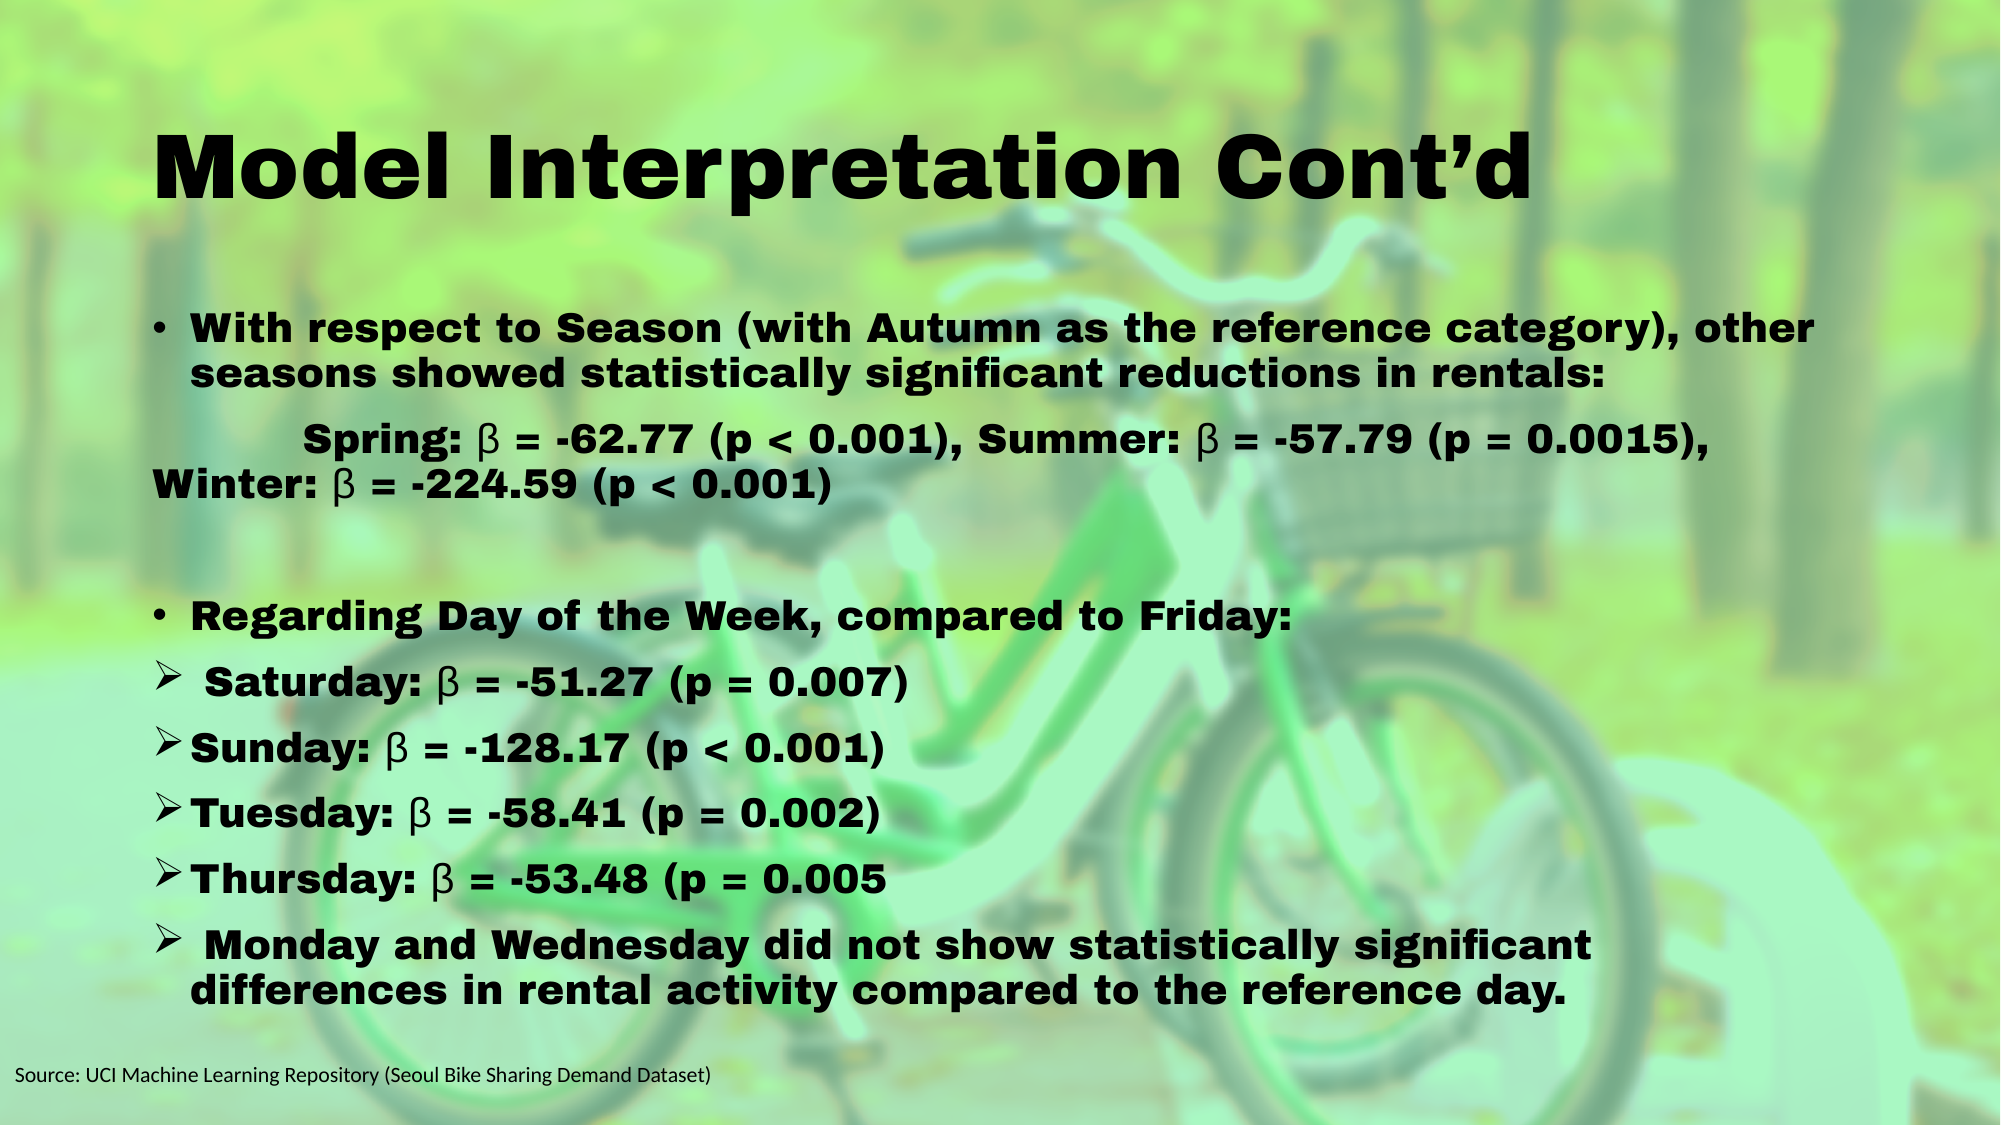

# Model Interpretation Cont’d
With respect to Season (with Autumn as the reference category), other seasons showed statistically significant reductions in rentals:
 	Spring: β = -62.77 (p < 0.001), Summer: β = -57.79 (p = 0.0015), 	Winter: β = -224.59 (p < 0.001)

Regarding Day of the Week, compared to Friday:
 Saturday: β = -51.27 (p = 0.007)
Sunday: β = -128.17 (p < 0.001)
Tuesday: β = -58.41 (p = 0.002)
Thursday: β = -53.48 (p = 0.005
 Monday and Wednesday did not show statistically significant differences in rental activity compared to the reference day.